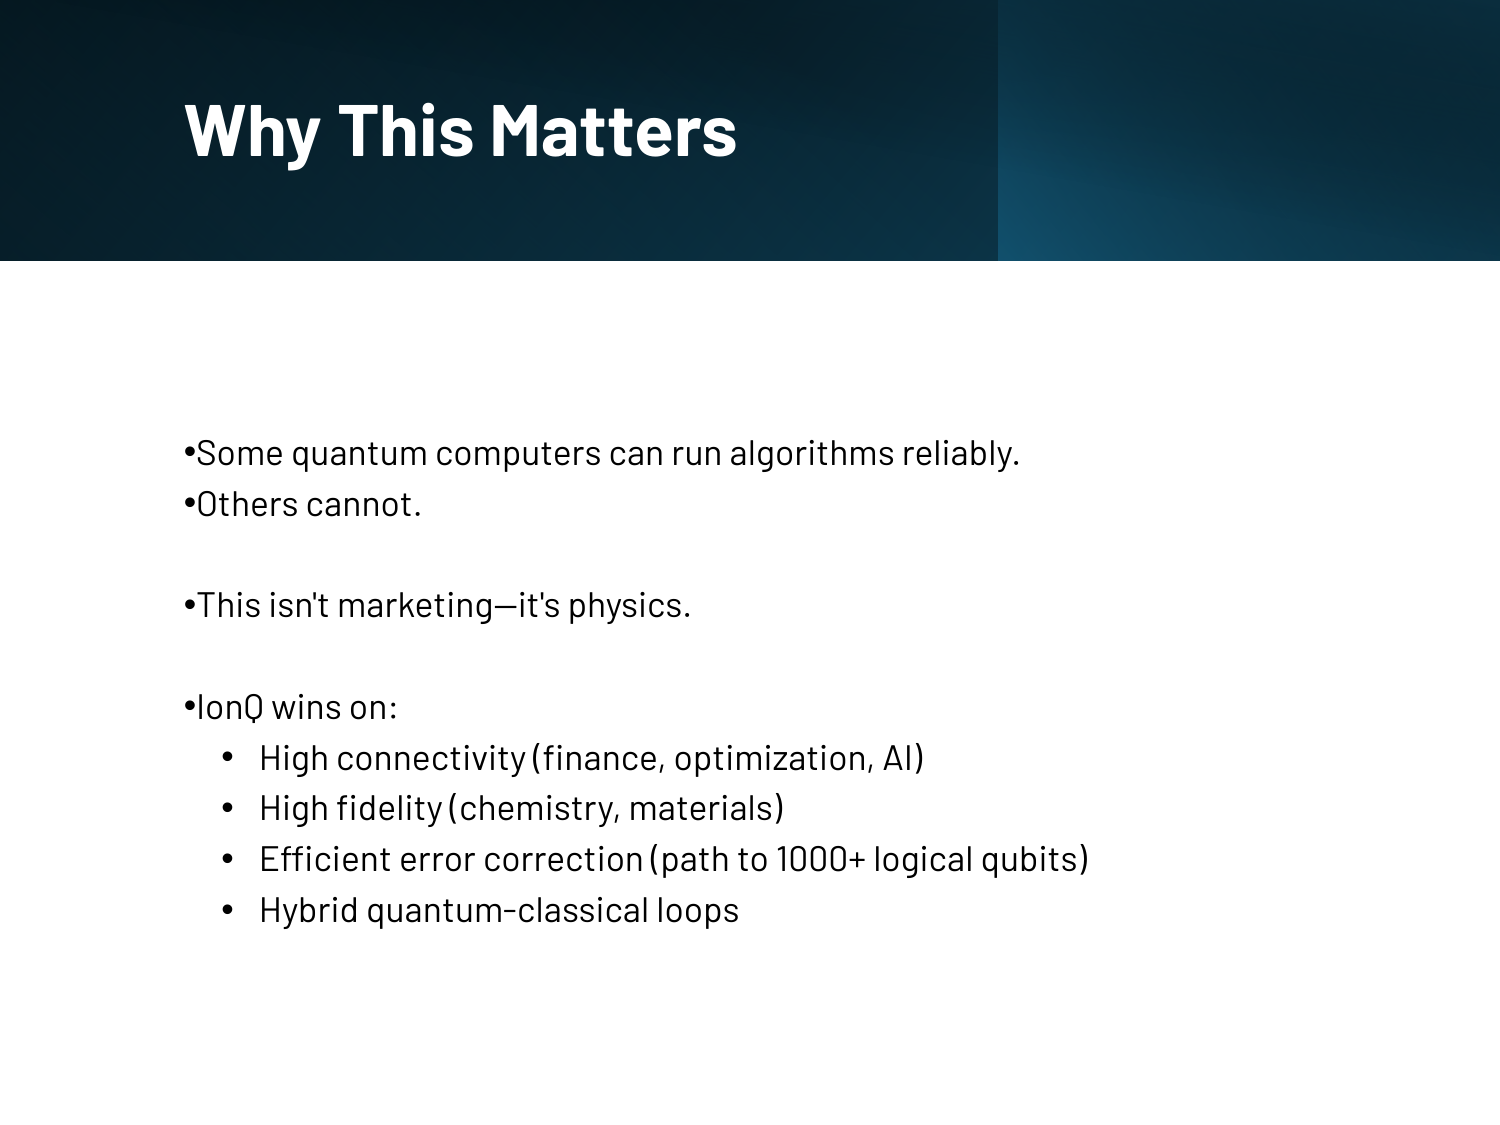

Why This Matters
Some quantum computers can run algorithms reliably.
Others cannot.

This isn't marketing—it's physics.

IonQ wins on:
High connectivity (finance, optimization, AI)
High fidelity (chemistry, materials)
Efficient error correction (path to 1000+ logical qubits)
Hybrid quantum-classical loops